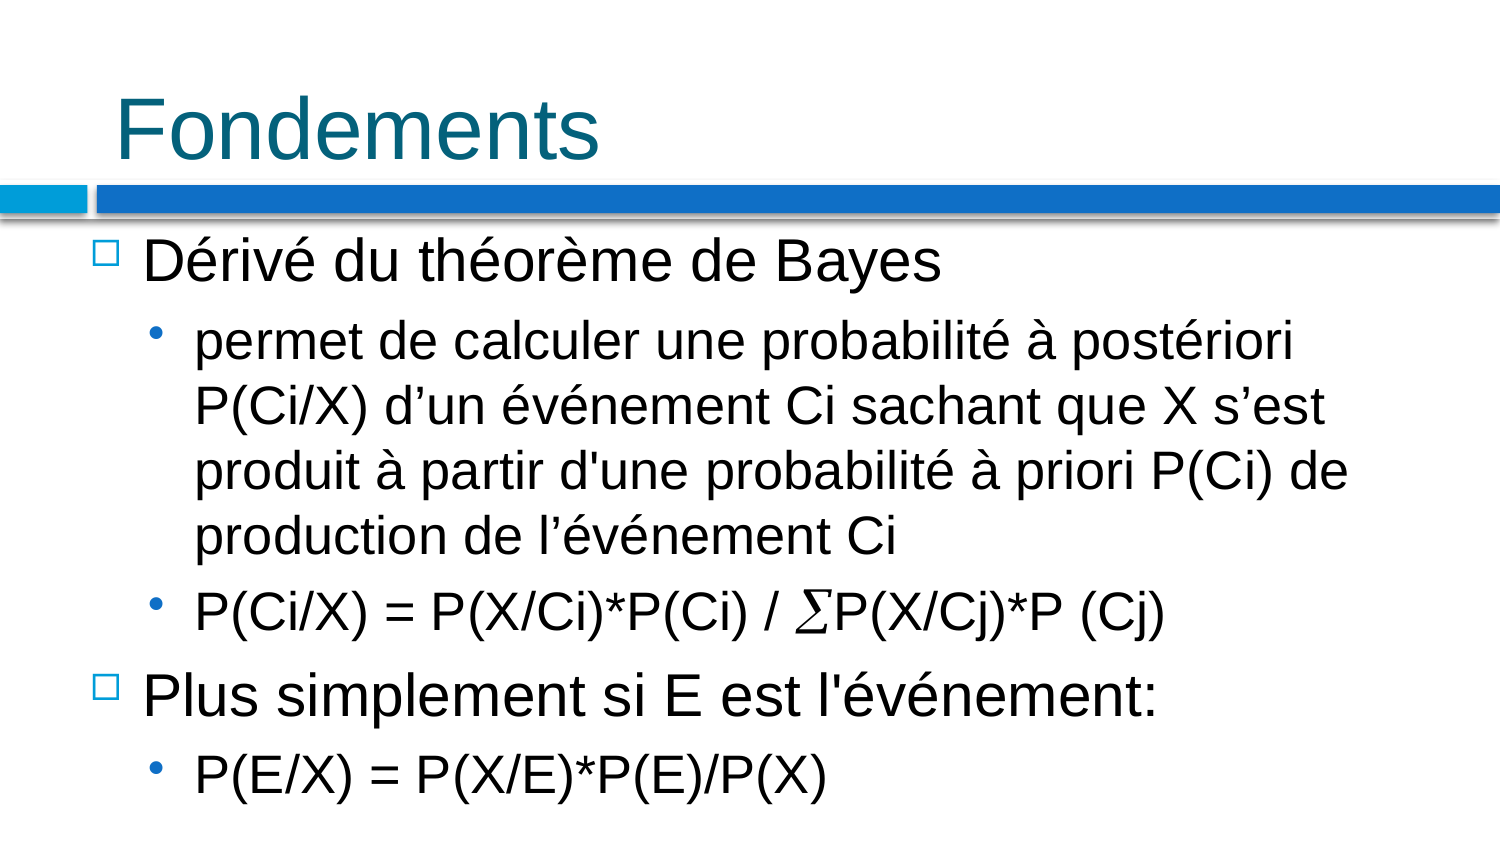

# Fondements
Dérivé du théorème de Bayes
permet de calculer une probabilité à postériori P(Ci/X) d’un événement Ci sachant que X s’est produit à partir d'une probabilité à priori P(Ci) de production de l’événement Ci
P(Ci/X) = P(X/Ci)*P(Ci) / ∑P(X/Cj)*P (Cj)
Plus simplement si E est l'événement:
P(E/X) = P(X/E)*P(E)/P(X)